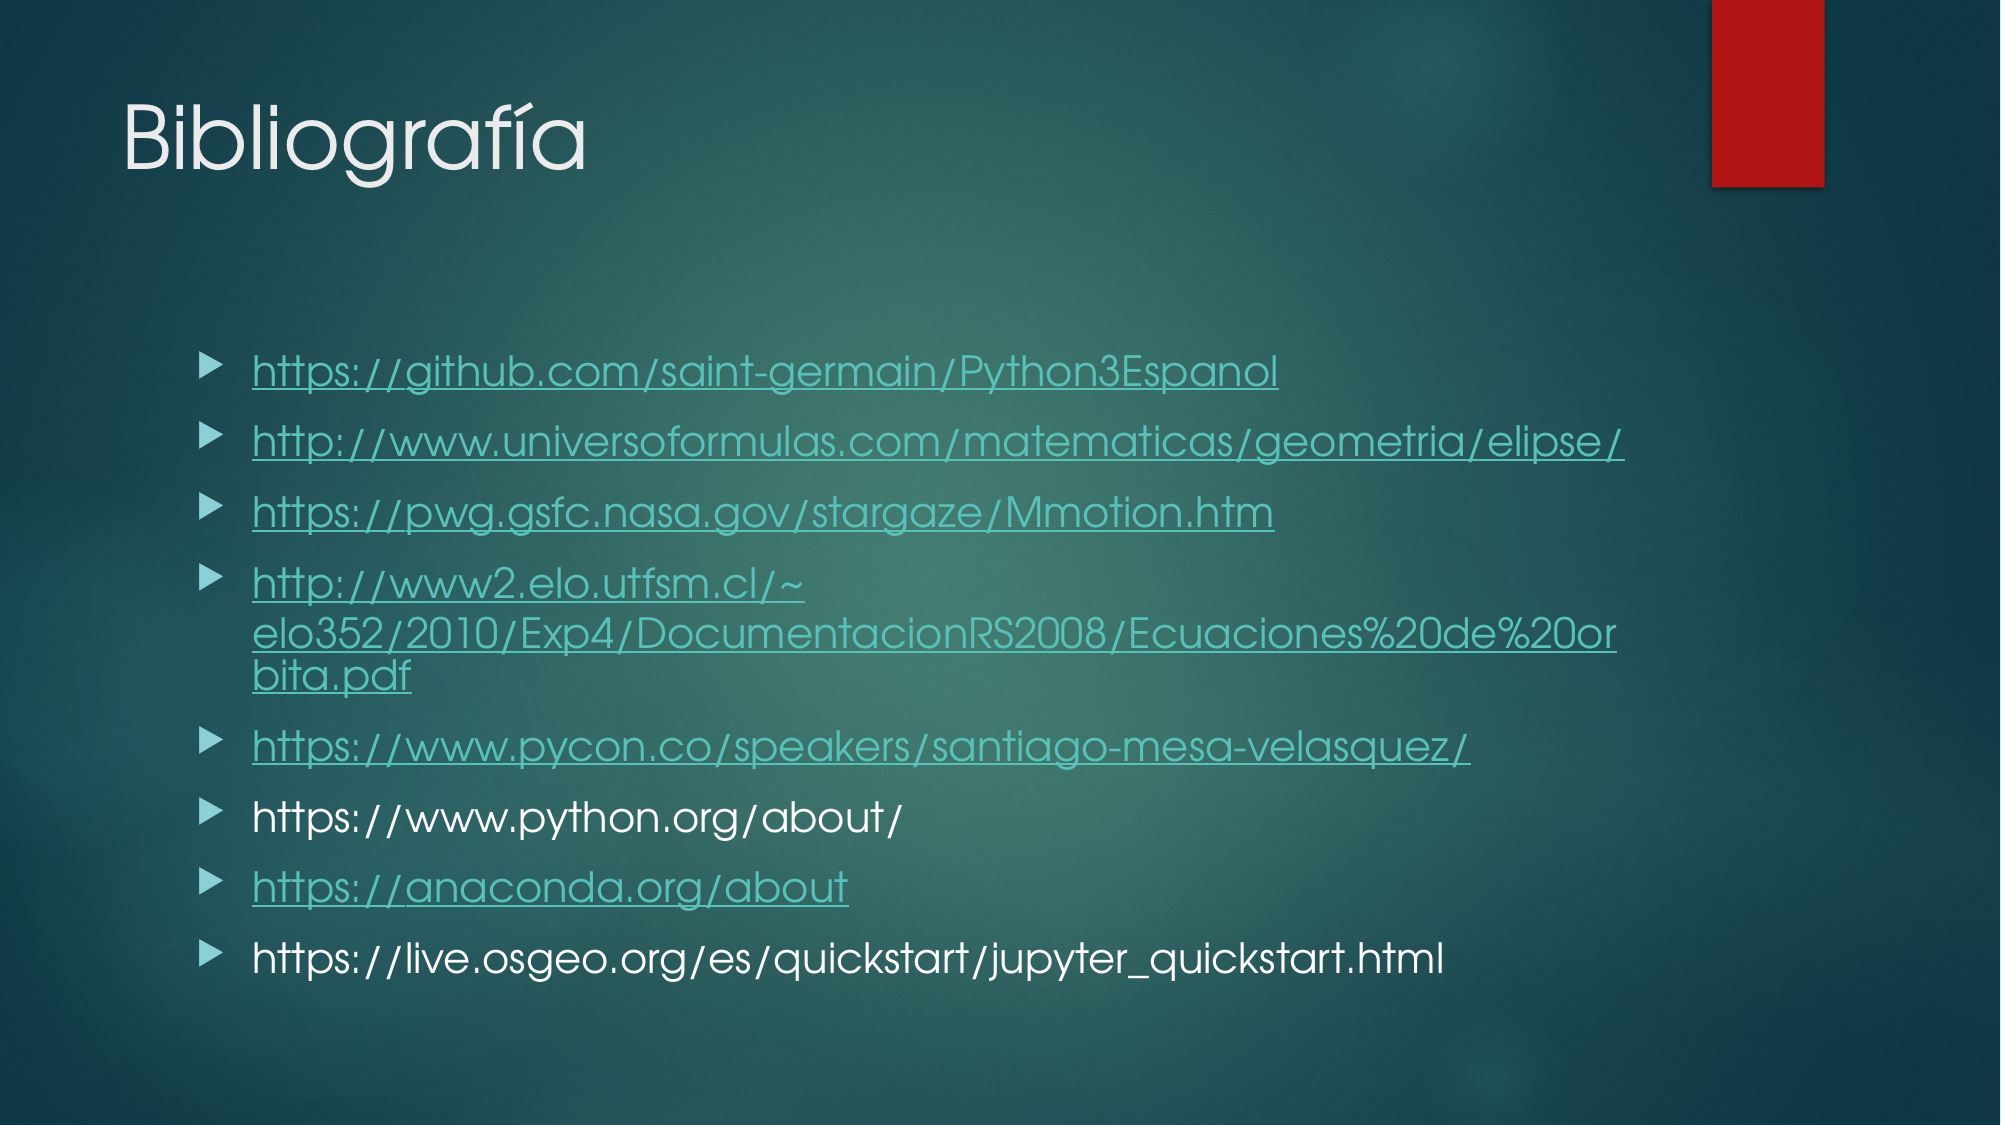

# Bibliografía
https://github.com/saint-germain/Python3Espanol
http://www.universoformulas.com/matematicas/geometria/elipse/
https://pwg.gsfc.nasa.gov/stargaze/Mmotion.htm
http://www2.elo.utfsm.cl/~elo352/2010/Exp4/DocumentacionRS2008/Ecuaciones%20de%20orbita.pdf
https://www.pycon.co/speakers/santiago-mesa-velasquez/
https://www.python.org/about/
https://anaconda.org/about
https://live.osgeo.org/es/quickstart/jupyter_quickstart.html